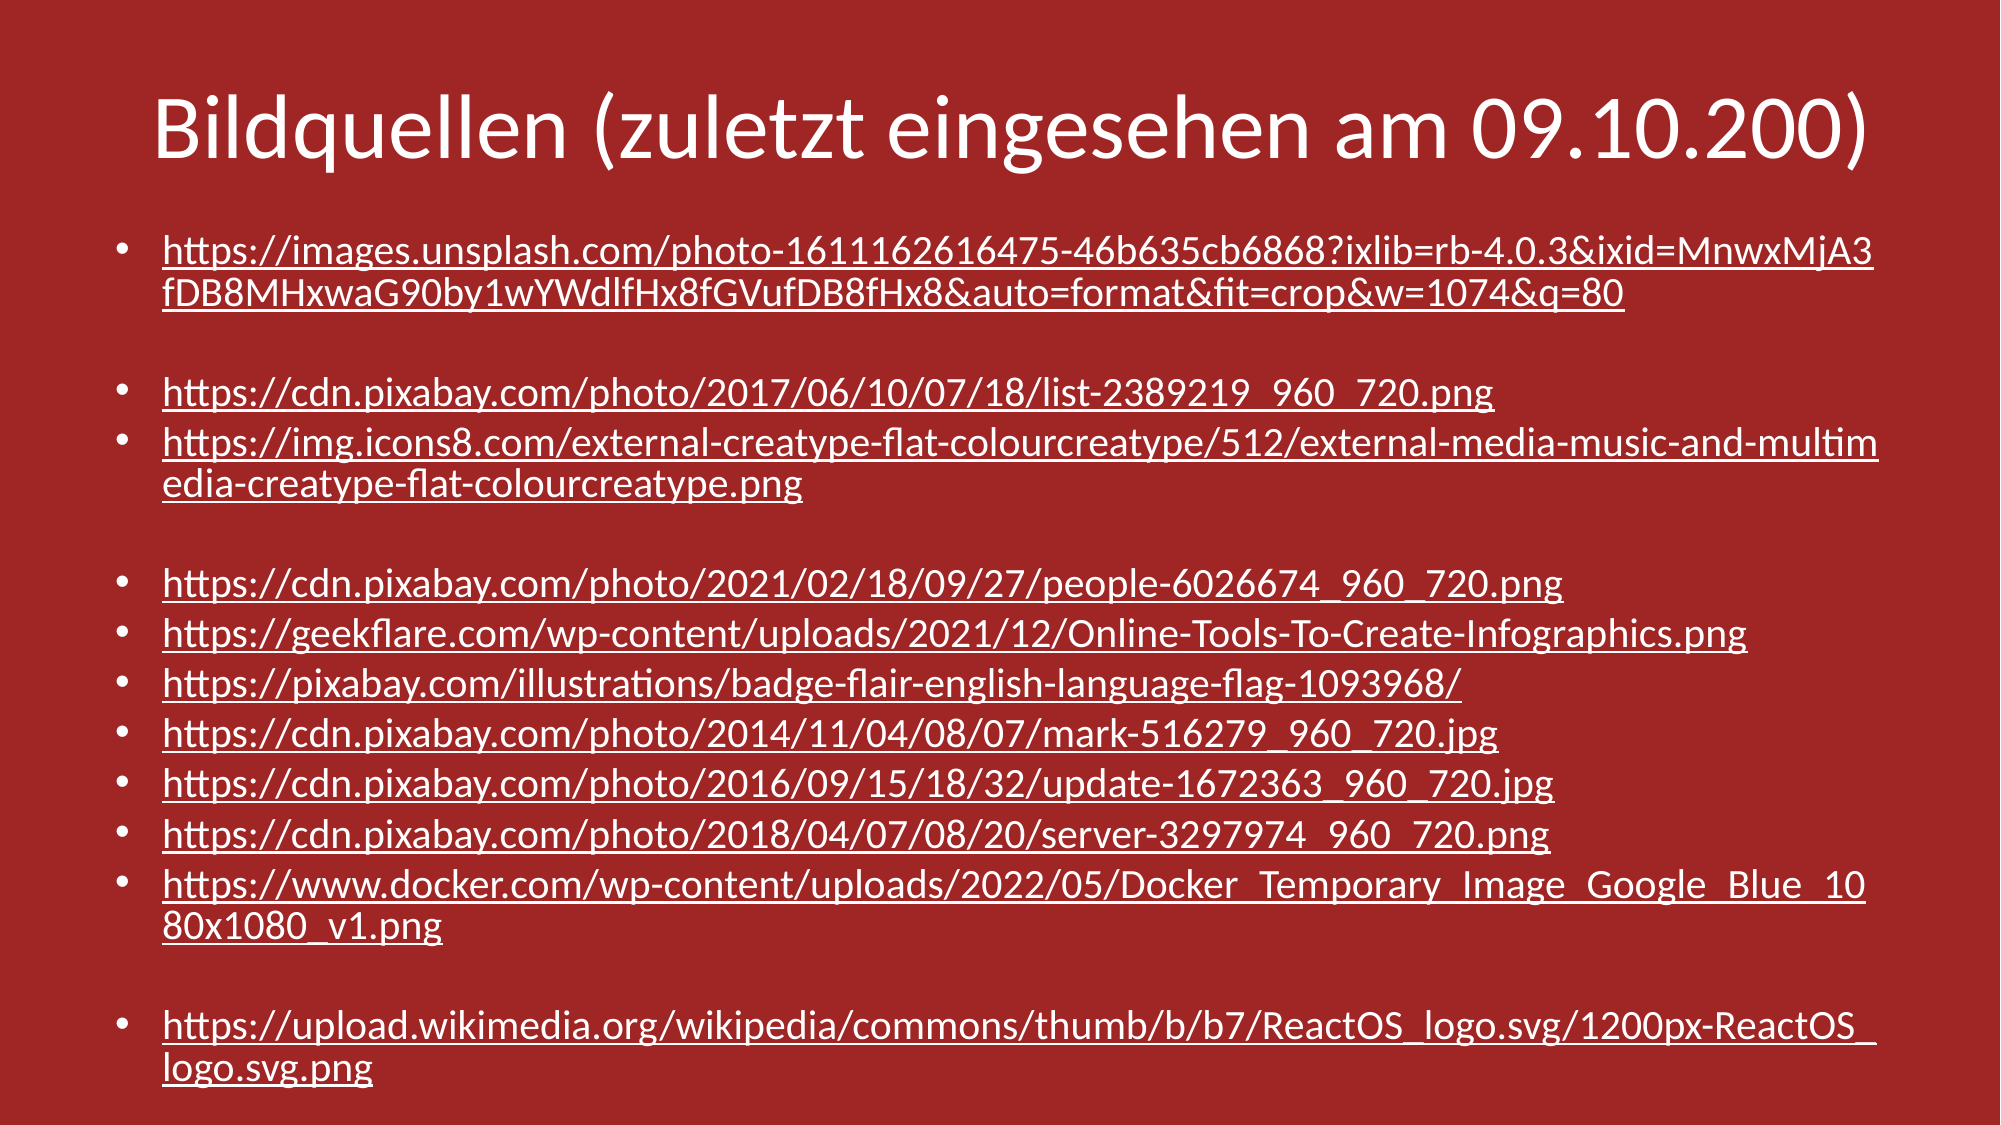

# Bildquellen (zuletzt eingesehen am 09.10.200)
https://images.unsplash.com/photo-1611162616475-46b635cb6868?ixlib=rb-4.0.3&ixid=MnwxMjA3fDB8MHxwaG90by1wYWdlfHx8fGVufDB8fHx8&auto=format&fit=crop&w=1074&q=80
https://cdn.pixabay.com/photo/2017/06/10/07/18/list-2389219_960_720.png
https://img.icons8.com/external-creatype-flat-colourcreatype/512/external-media-music-and-multimedia-creatype-flat-colourcreatype.png
https://cdn.pixabay.com/photo/2021/02/18/09/27/people-6026674_960_720.png
https://geekflare.com/wp-content/uploads/2021/12/Online-Tools-To-Create-Infographics.png
https://pixabay.com/illustrations/badge-flair-english-language-flag-1093968/
https://cdn.pixabay.com/photo/2014/11/04/08/07/mark-516279_960_720.jpg
https://cdn.pixabay.com/photo/2016/09/15/18/32/update-1672363_960_720.jpg
https://cdn.pixabay.com/photo/2018/04/07/08/20/server-3297974_960_720.png
https://www.docker.com/wp-content/uploads/2022/05/Docker_Temporary_Image_Google_Blue_1080x1080_v1.png
https://upload.wikimedia.org/wikipedia/commons/thumb/b/b7/ReactOS_logo.svg/1200px-ReactOS_logo.svg.png
https://www.geekandjob.com/uploads/wiki/eceb15684d4183c66f73c1a9bb777eef708b2b66.png